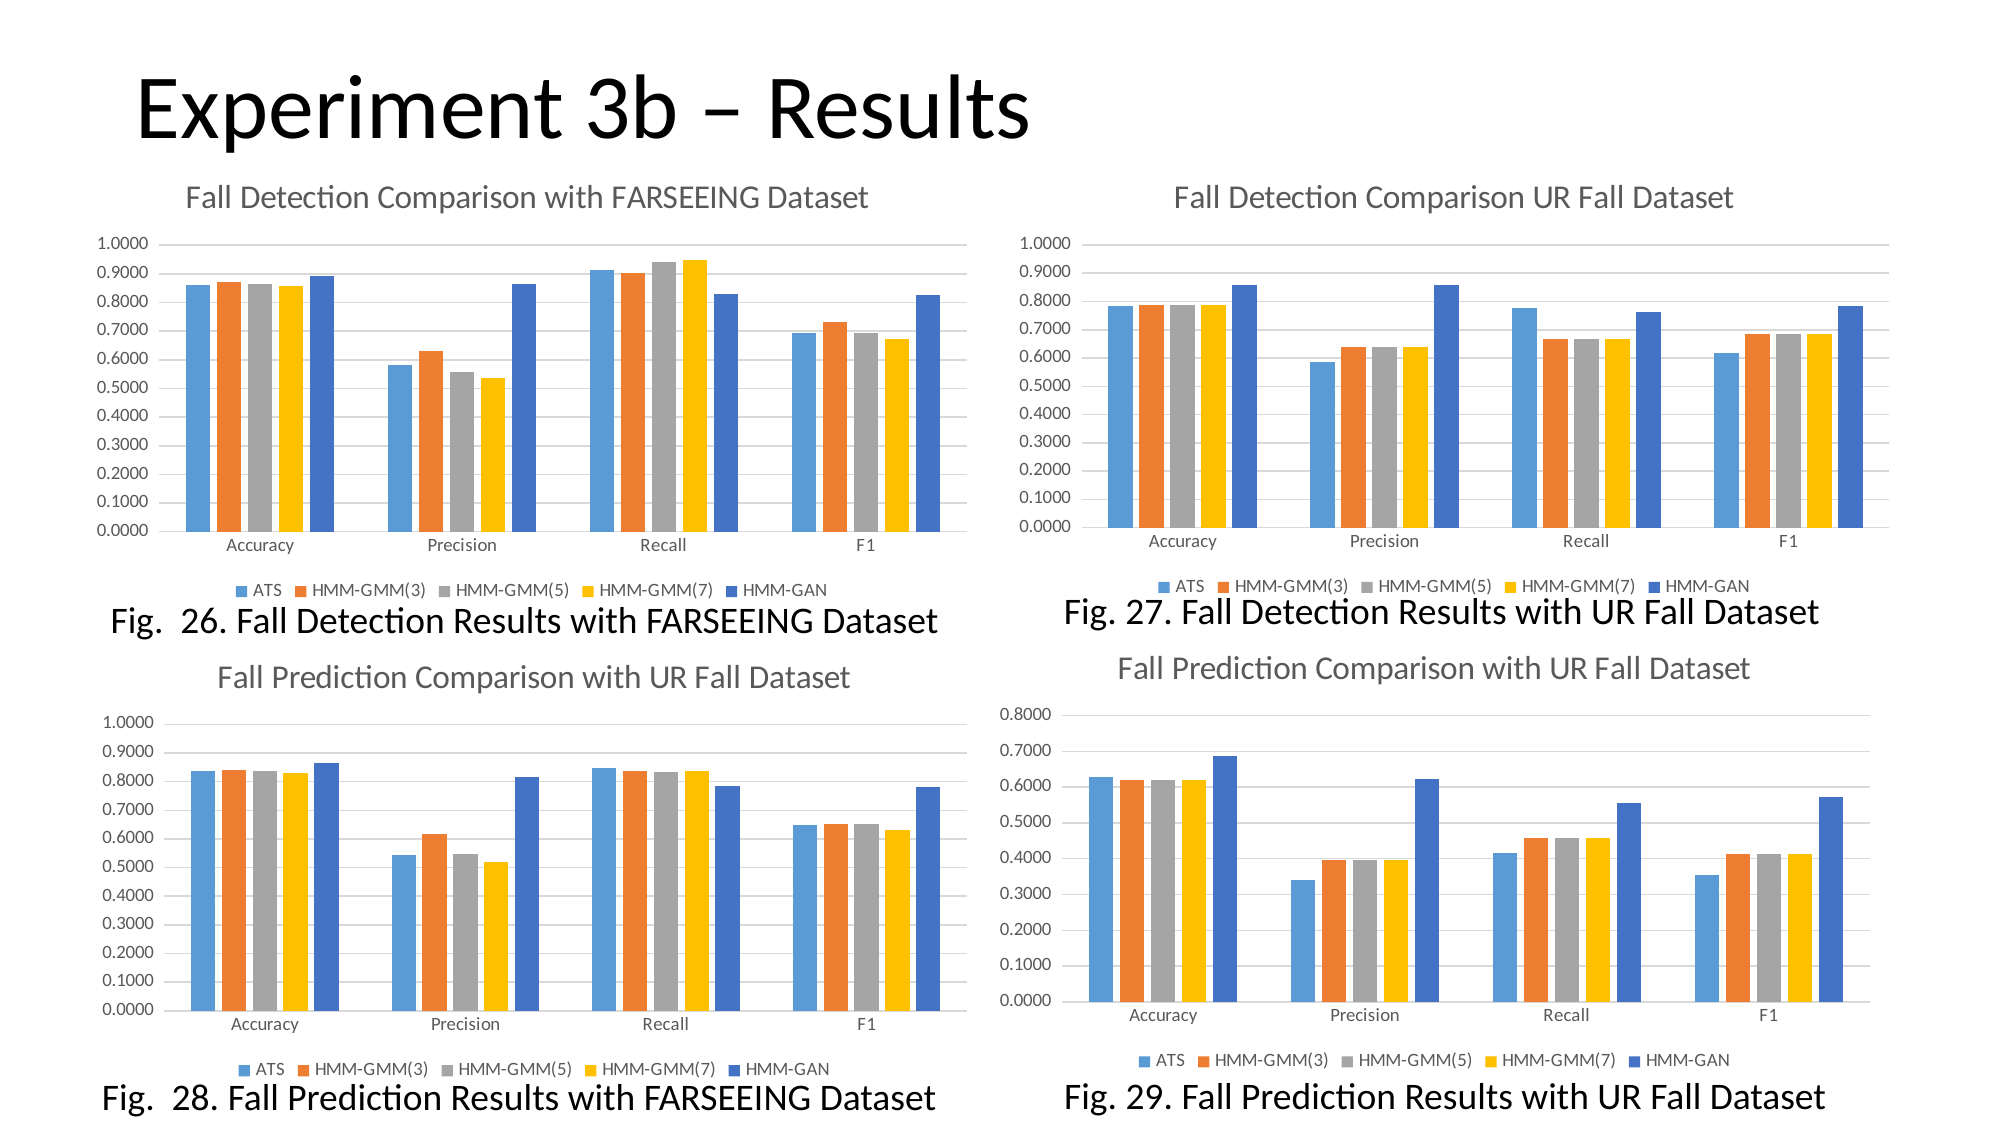

# Experiment 3b – Results

### Chart: Fall Detection Comparison with FARSEEING Dataset

| Category | ATS | HMM-GMM(3) | HMM-GMM(5) | HMM-GMM(7) | HMM-GAN |
|---|---|---|---|---|---|
| Accuracy | 0.86070381 | 0.87243402 | 0.86363636 | 0.85777126 | 0.8914956 |
| Precision | 0.58261212 | 0.62992928 | 0.55820123 | 0.53563629 | 0.86417596 |
| Recall | 0.91319359 | 0.90205855 | 0.94201102 | 0.94857668 | 0.8282927 |
| F1 | 0.69431561 | 0.73171161 | 0.69233151 | 0.67401491 | 0.82640308 |

### Chart: Fall Detection Comparison UR Fall Dataset

| Category | ATS | HMM-GMM(3) | HMM-GMM(5) | HMM-GMM(7) | HMM-GAN |
|---|---|---|---|---|---|
| Accuracy | 0.78503322 | 0.78869568 | 0.78869568 | 0.78869568 | 0.85828108 |
| Precision | 0.58666667 | 0.64 | 0.64 | 0.64 | 0.86 |
| Recall | 0.77619048 | 0.66666667 | 0.66666667 | 0.66666667 | 0.76166667 |
| F1 | 0.61666667 | 0.68333333 | 0.68333333 | 0.68333333 | 0.7849062 |
Fig. 27. Fall Detection Results with UR Fall Dataset
Fig.  26. Fall Detection Results with FARSEEING Dataset

### Chart: Fall Prediction Comparison with UR Fall Dataset

| Category | ATS | HMM-GMM(3) | HMM-GMM(5) | HMM-GMM(7) | HMM-GAN |
|---|---|---|---|---|---|
| Accuracy | 0.62697221 | 0.62096354 | 0.62096354 | 0.62096354 | 0.68613888 |
| Precision | 0.34166667 | 0.395 | 0.395 | 0.395 | 0.62333333 |
| Recall | 0.41666667 | 0.45833333 | 0.45833333 | 0.45833333 | 0.55666667 |
| F1 | 0.35555556 | 0.41412698 | 0.41412698 | 0.41412698 | 0.57219336 |

### Chart: Fall Prediction Comparison with UR Fall Dataset

| Category | ATS | HMM-GMM(3) | HMM-GMM(5) | HMM-GMM(7) | HMM-GAN |
|---|---|---|---|---|---|
| Accuracy | 0.83755589 | 0.8390462 | 0.83755589 | 0.83159463 | 0.86438152 |
| Precision | 0.54573869 | 0.61687567 | 0.54608002 | 0.52026833 | 0.81538527 |
| Recall | 0.84914864 | 0.83738383 | 0.83388732 | 0.83777056 | 0.78388157 |
| F1 | 0.64858801 | 0.65331467 | 0.65163635 | 0.63126769 | 0.7812532 |
Fig. 29. Fall Prediction Results with UR Fall Dataset
Fig.  28. Fall Prediction Results with FARSEEING Dataset